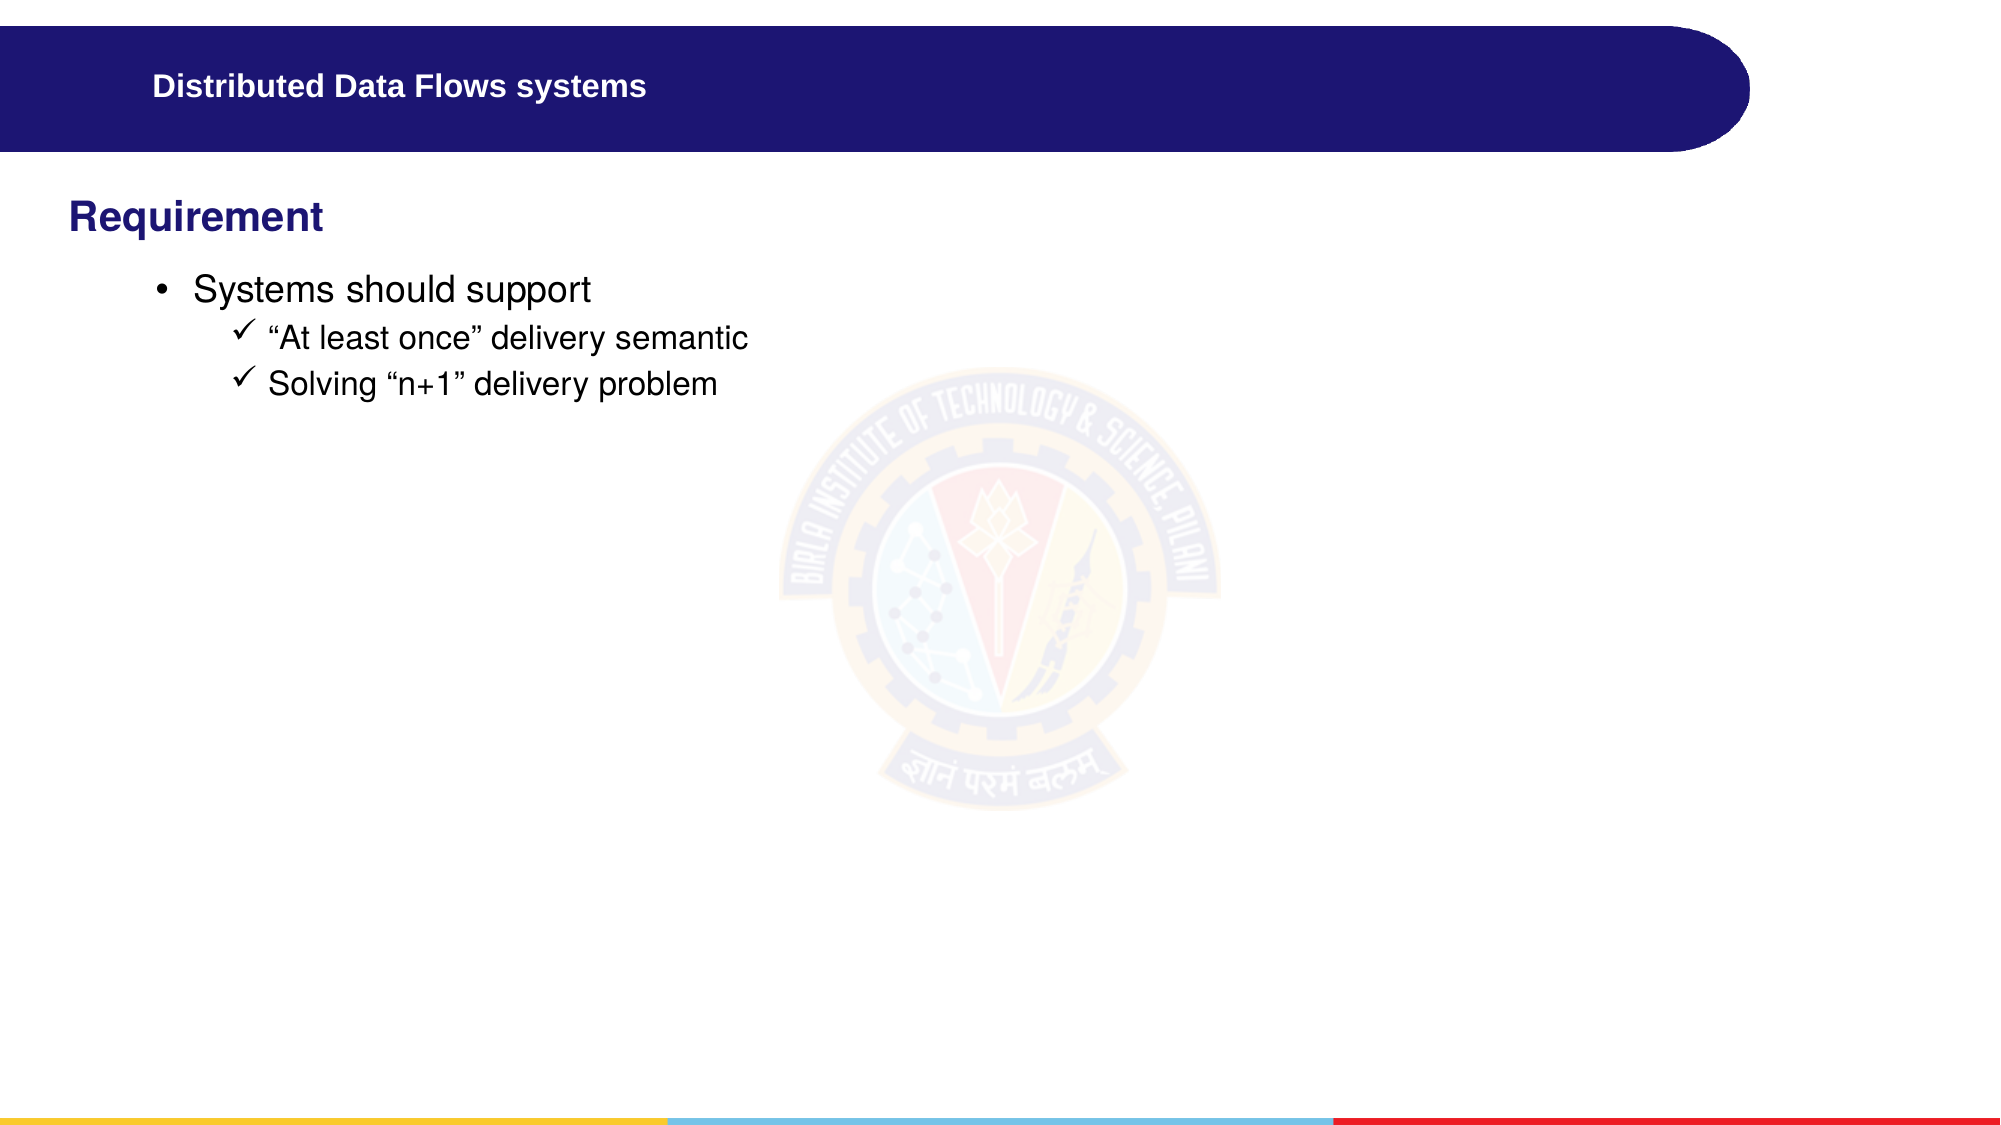

# Distributed Data Flows systems
Requirement
Systems should support
“At least once” delivery semantic
Solving “n+1” delivery problem